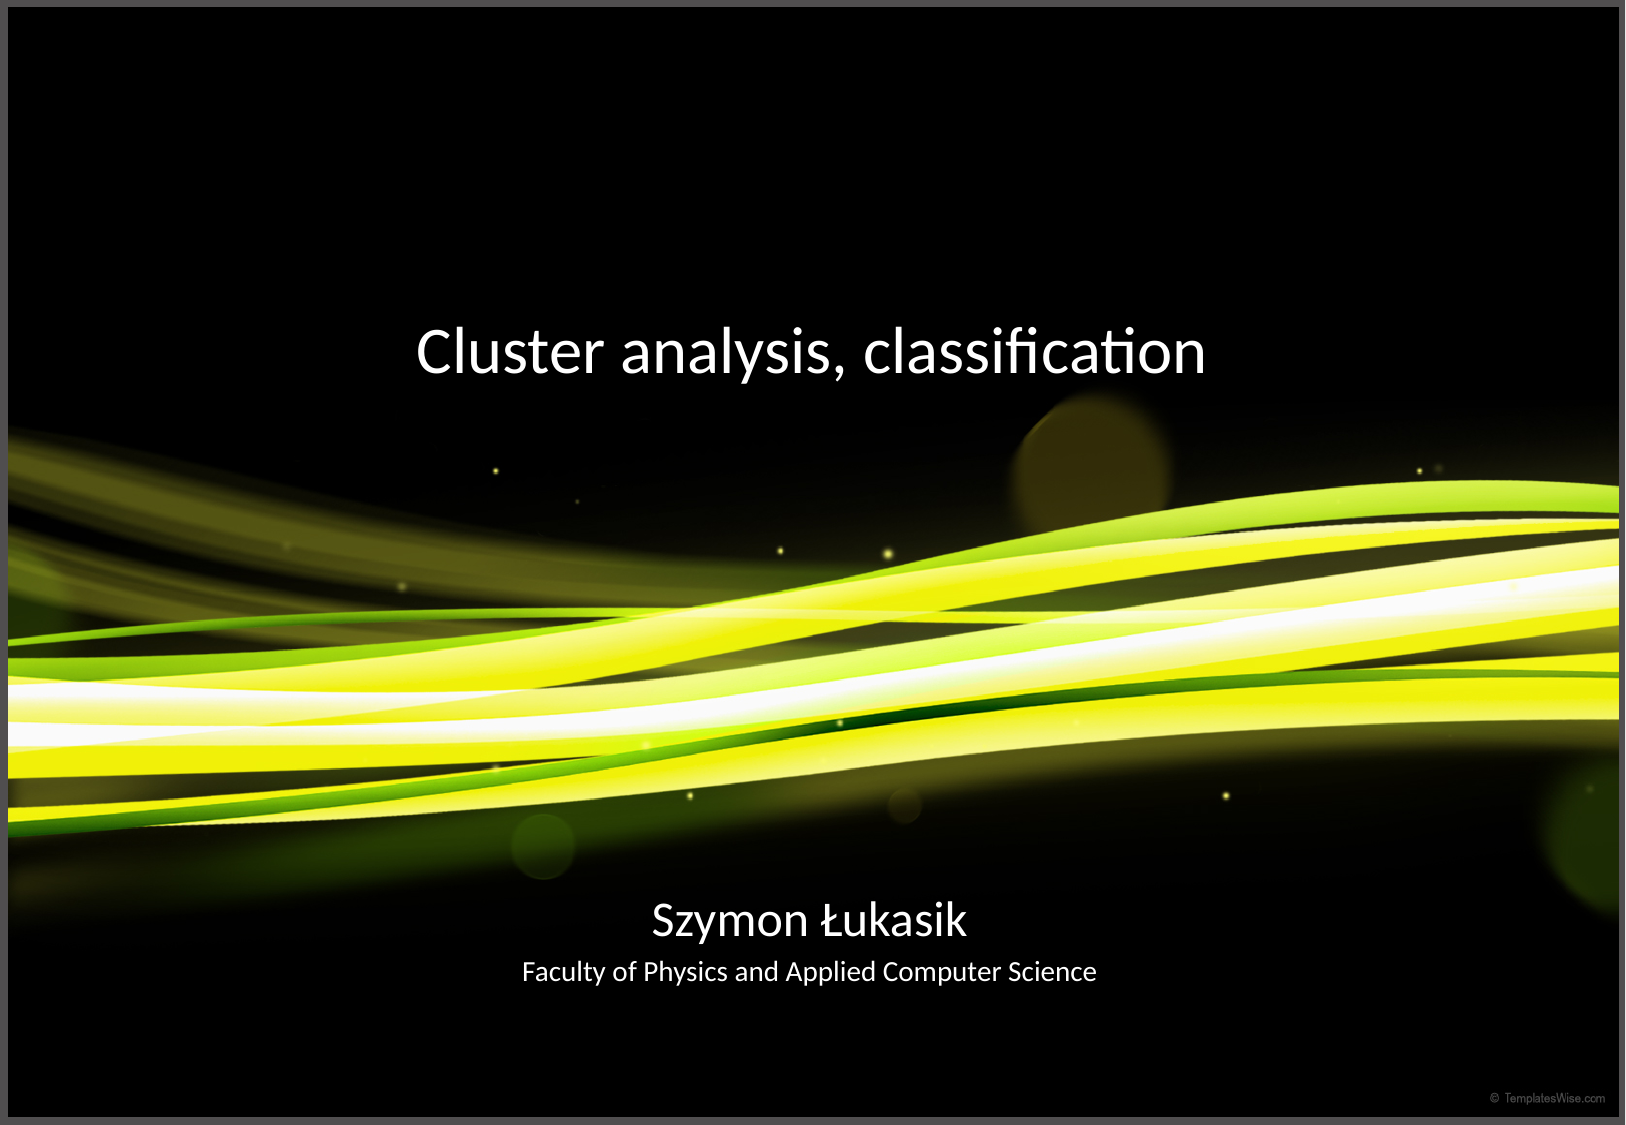

# Cluster analysis, classification
Szymon Łukasik
Faculty of Physics and Applied Computer Science